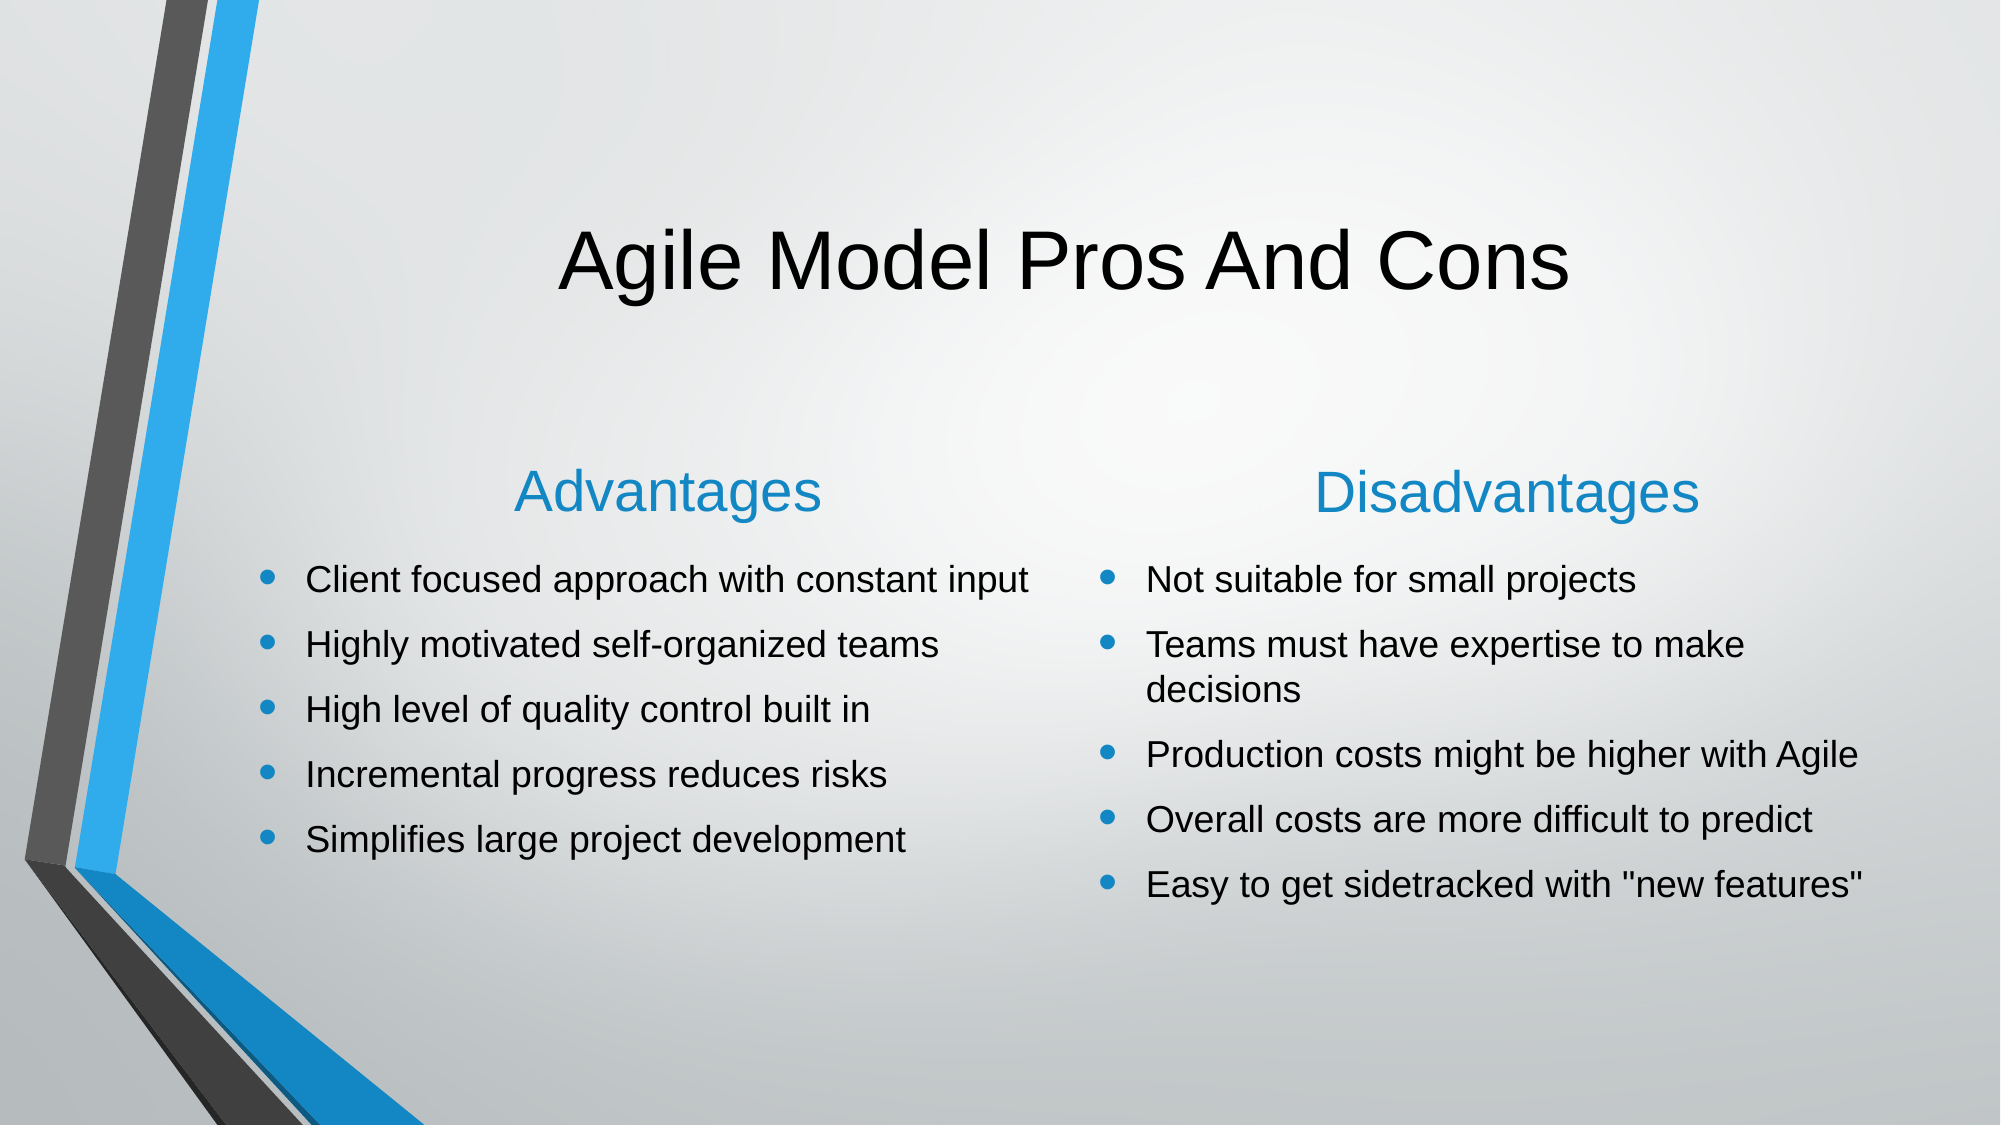

# Agile Model Pros And Cons
Advantages
Disadvantages
Client focused approach with constant input
Highly motivated self-organized teams
High level of quality control built in
Incremental progress reduces risks
Simplifies large project development
Not suitable for small projects
Teams must have expertise to make decisions
Production costs might be higher with Agile
Overall costs are more difficult to predict
Easy to get sidetracked with "new features"